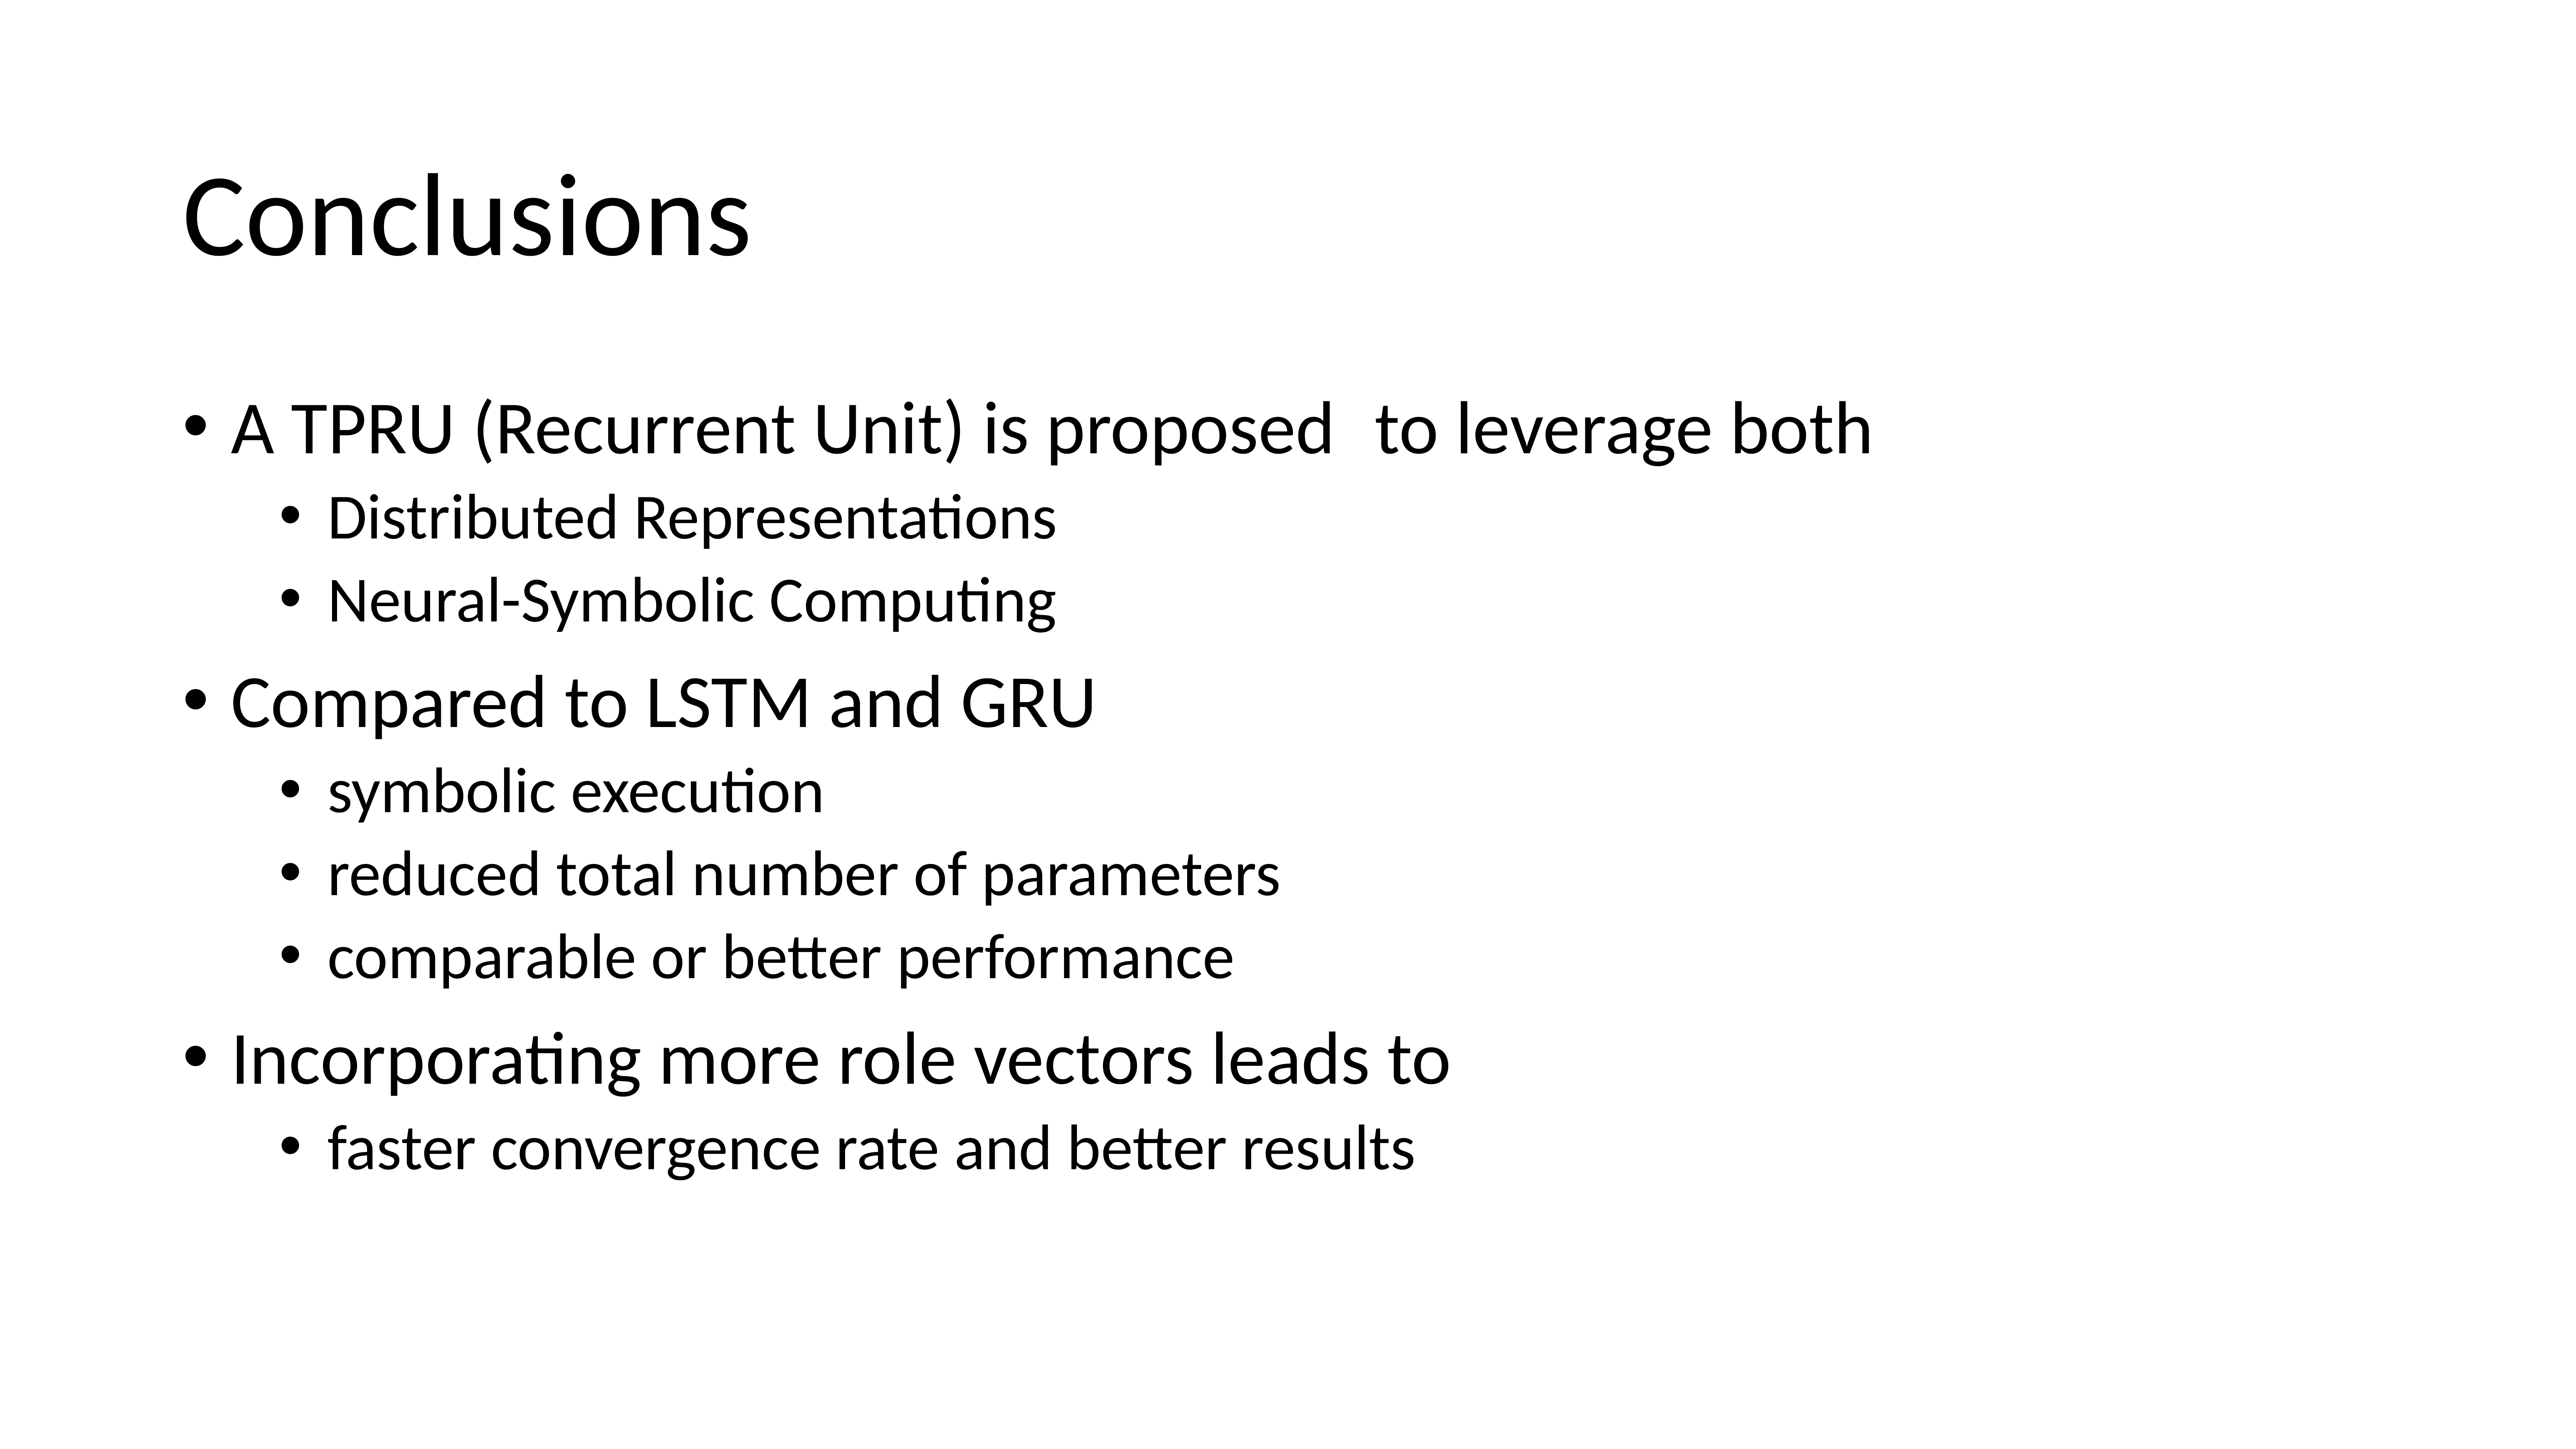

# Conclusions
A TPRU (Recurrent Unit) is proposed	 to leverage both
Distributed Representations
Neural-Symbolic Computing
Compared to LSTM and GRU
symbolic execution
reduced total number of parameters
comparable or better performance
Incorporating more role vectors leads to
faster convergence rate and better results